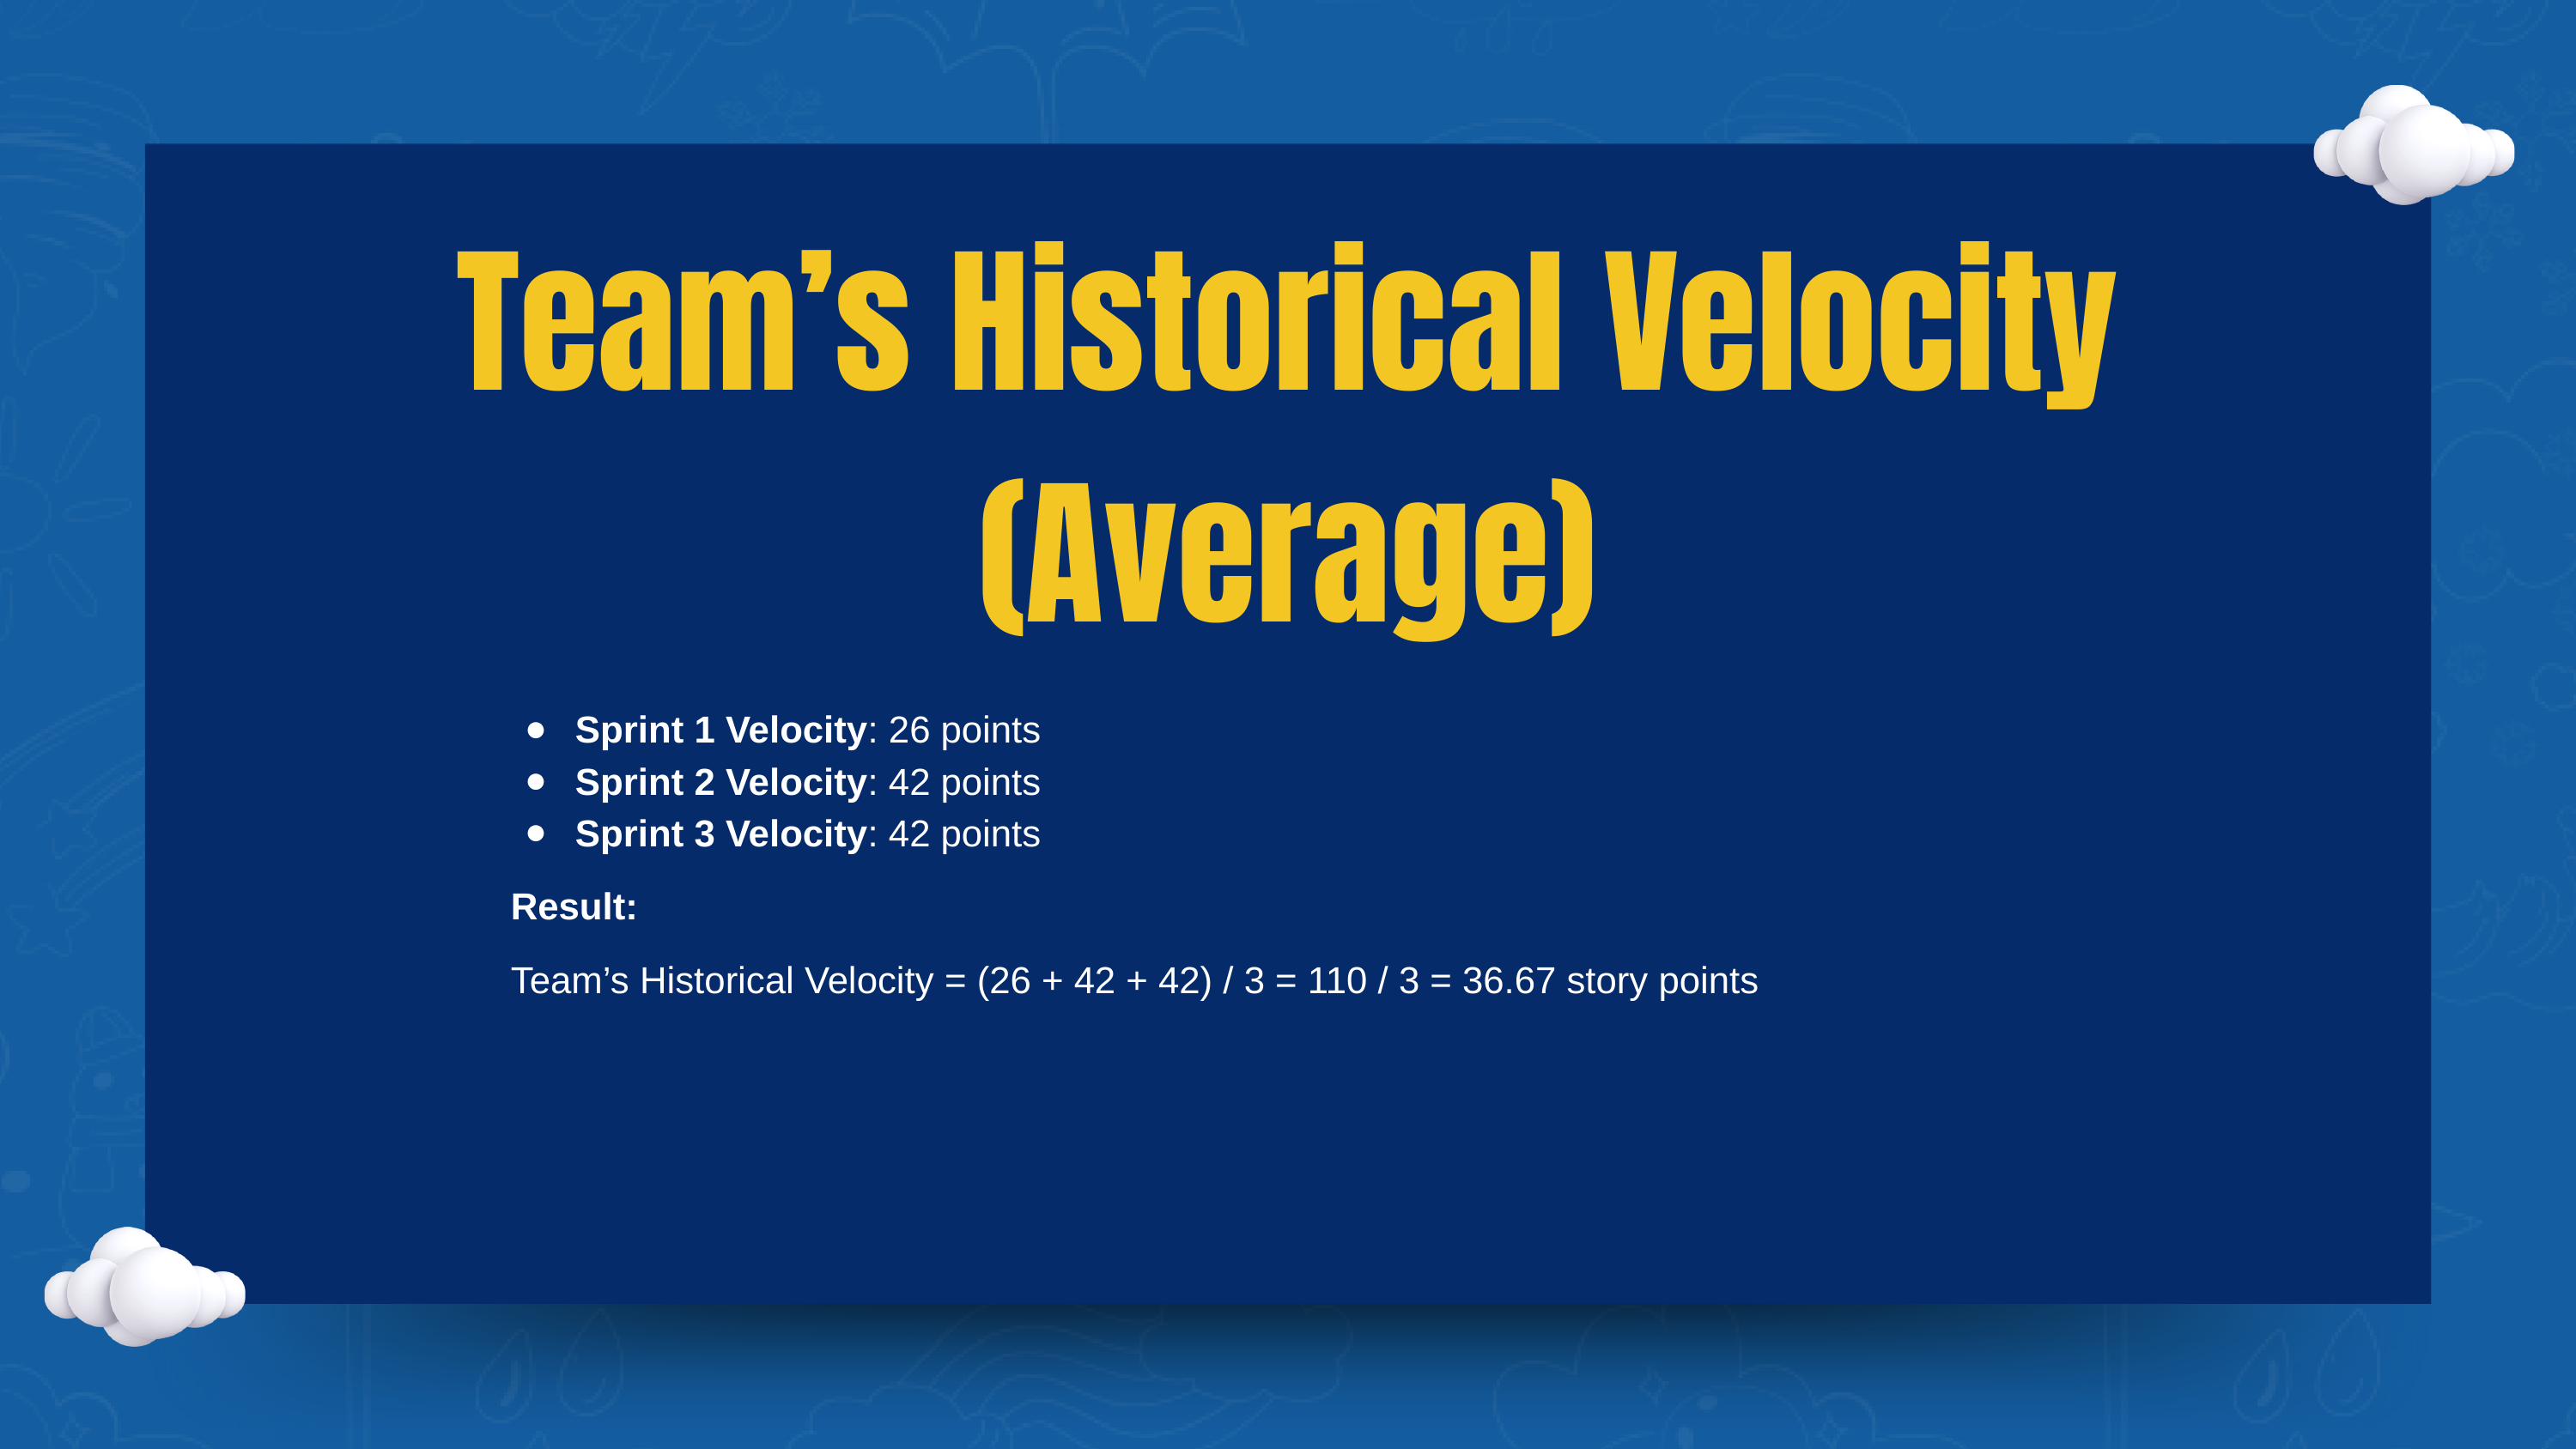

Team’s Historical Velocity (Average)

Sprint 1 Velocity: 26 points
Sprint 2 Velocity: 42 points
Sprint 3 Velocity: 42 points
Result:
Team’s Historical Velocity = (26 + 42 + 42) / 3 = 110 / 3 = 36.67 story points